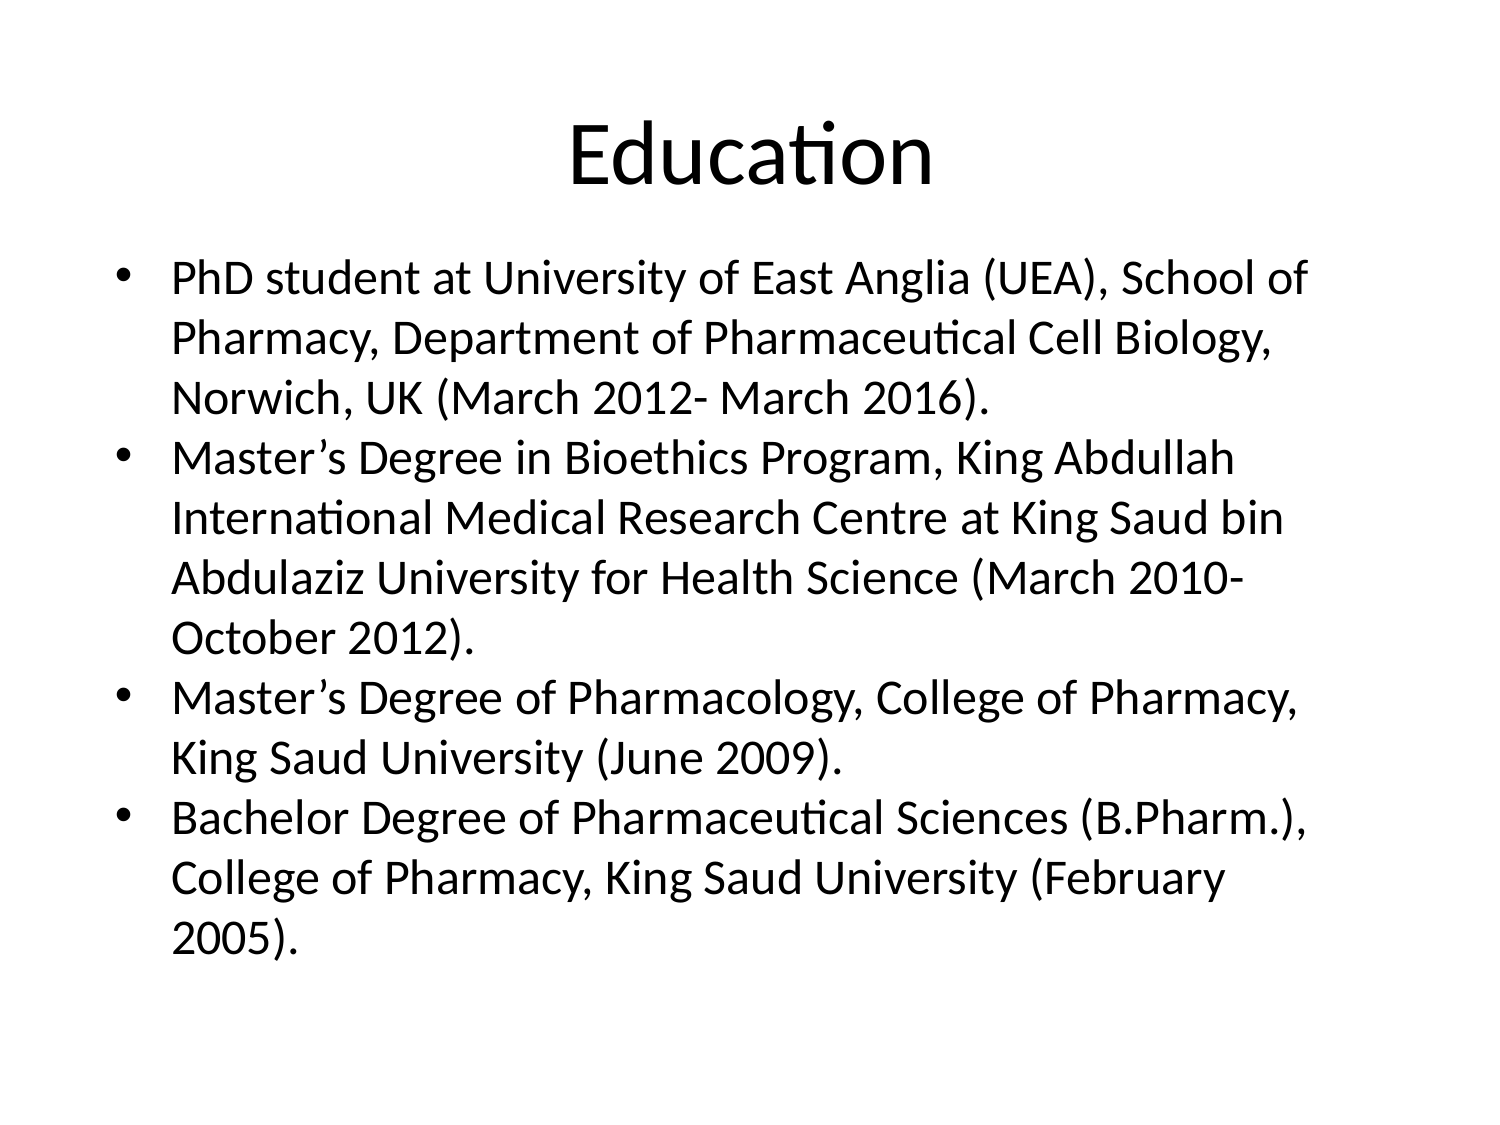

# Education
PhD student at University of East Anglia (UEA), School of Pharmacy, Department of Pharmaceutical Cell Biology, Norwich, UK (March 2012- March 2016).
Master’s Degree in Bioethics Program, King Abdullah International Medical Research Centre at King Saud bin Abdulaziz University for Health Science (March 2010-October 2012).
Master’s Degree of Pharmacology, College of Pharmacy, King Saud University (June 2009).
Bachelor Degree of Pharmaceutical Sciences (B.Pharm.), College of Pharmacy, King Saud University (February 2005).